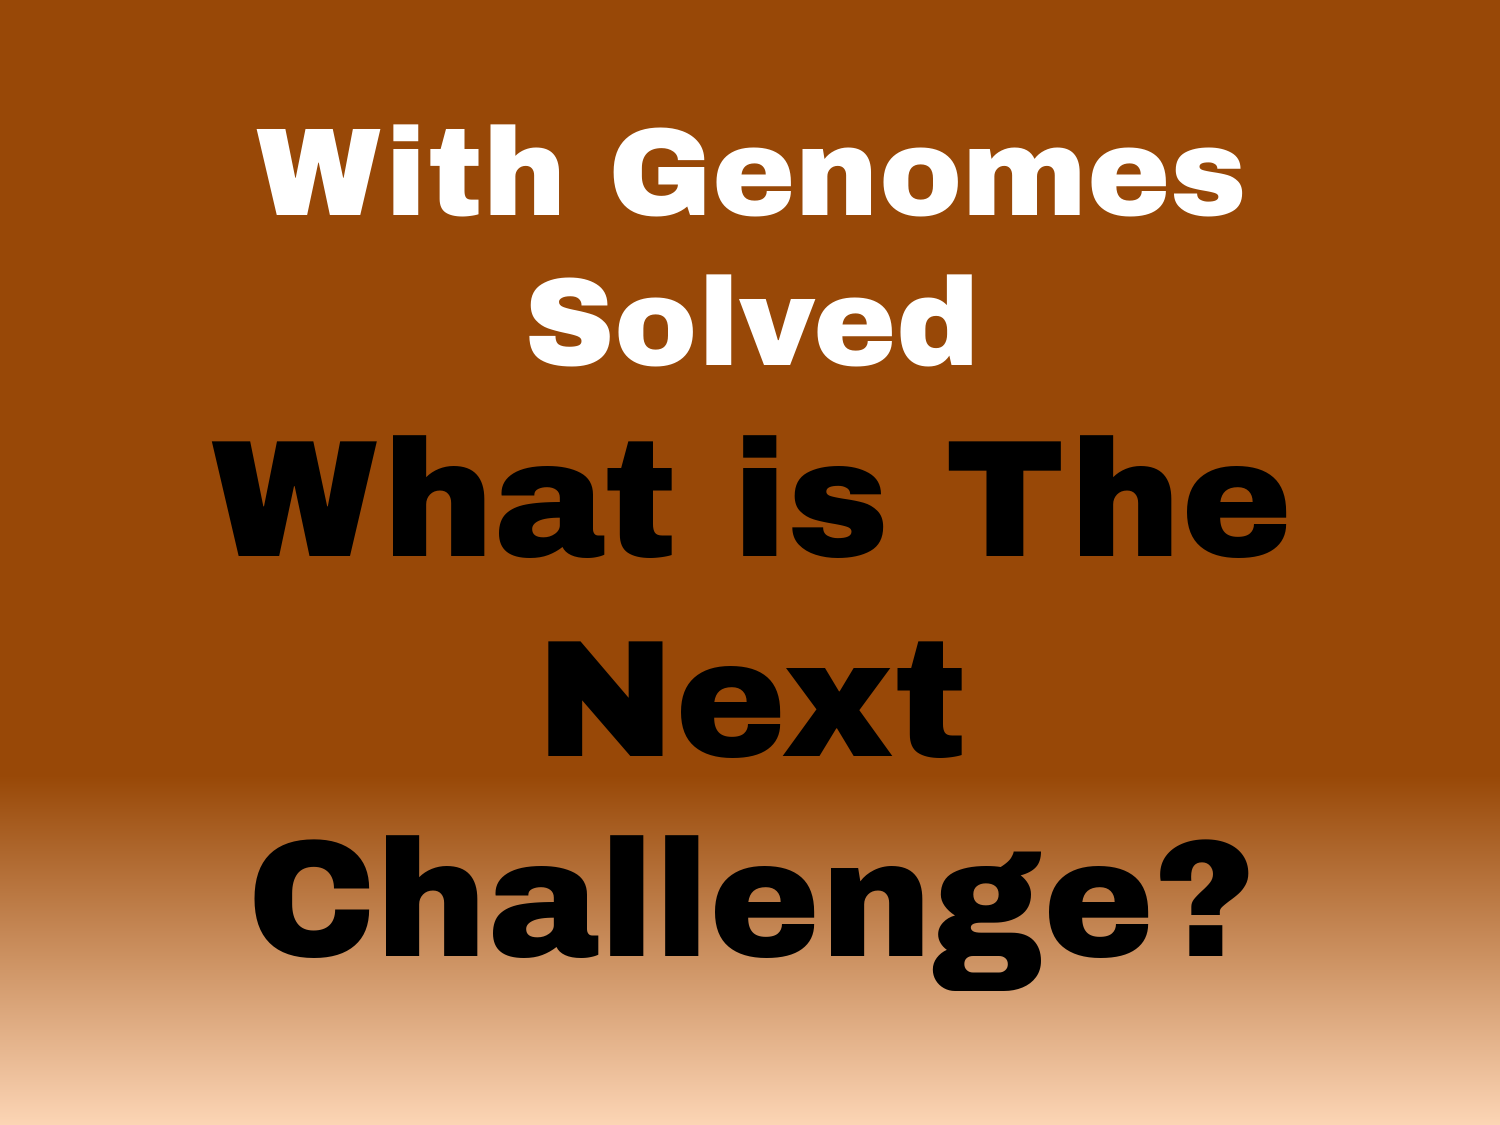

With Genomes Solved
What is The Next Challenge?